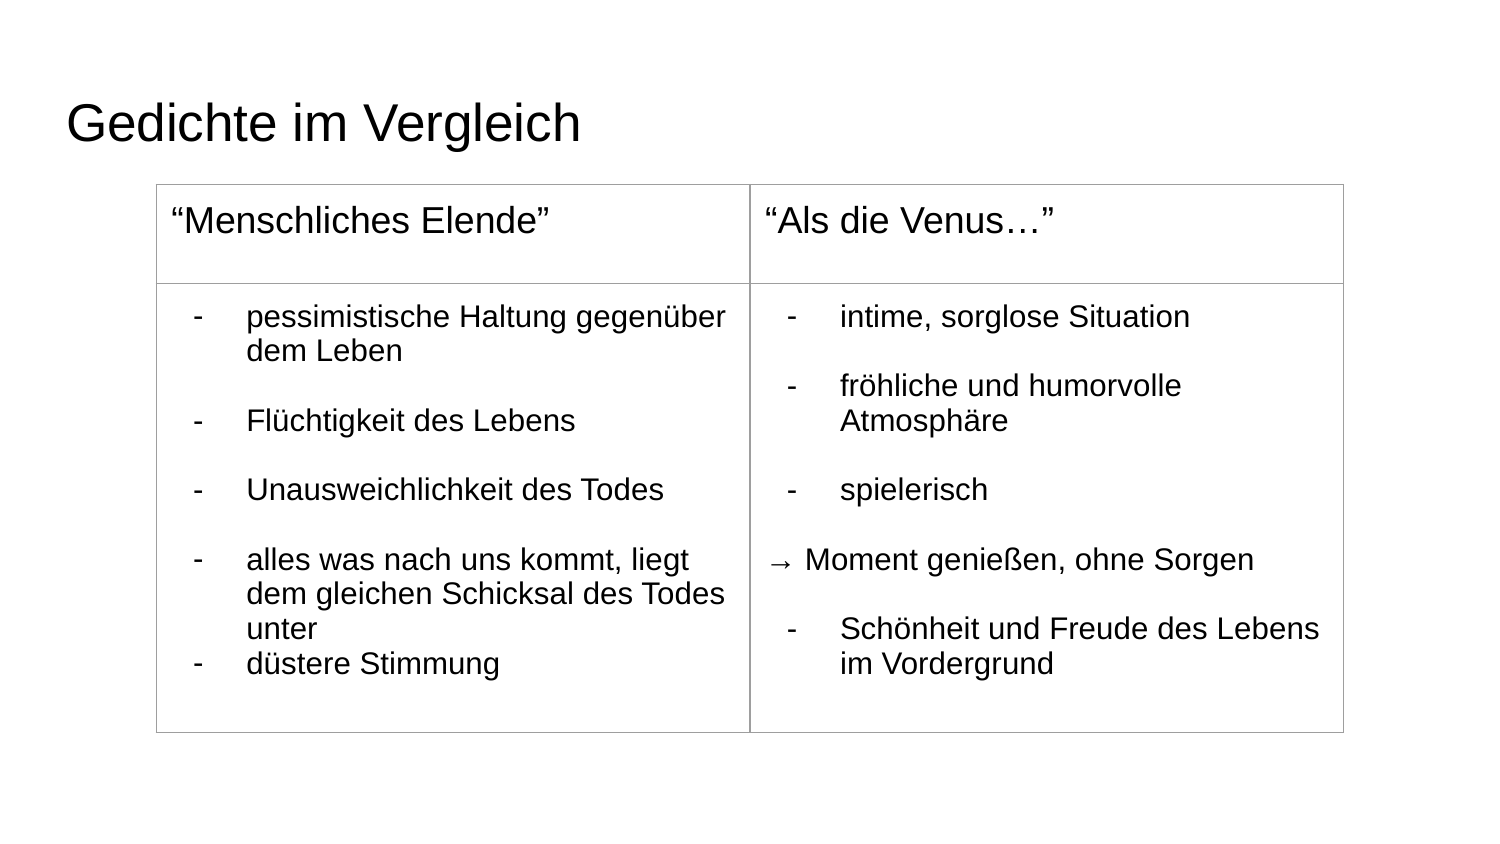

# Gedichte im Vergleich
| “Menschliches Elende” | “Als die Venus…” |
| --- | --- |
| pessimistische Haltung gegenüber dem Leben Flüchtigkeit des Lebens Unausweichlichkeit des Todes alles was nach uns kommt, liegt dem gleichen Schicksal des Todes unter düstere Stimmung | intime, sorglose Situation fröhliche und humorvolle Atmosphäre spielerisch → Moment genießen, ohne Sorgen Schönheit und Freude des Lebens im Vordergrund |